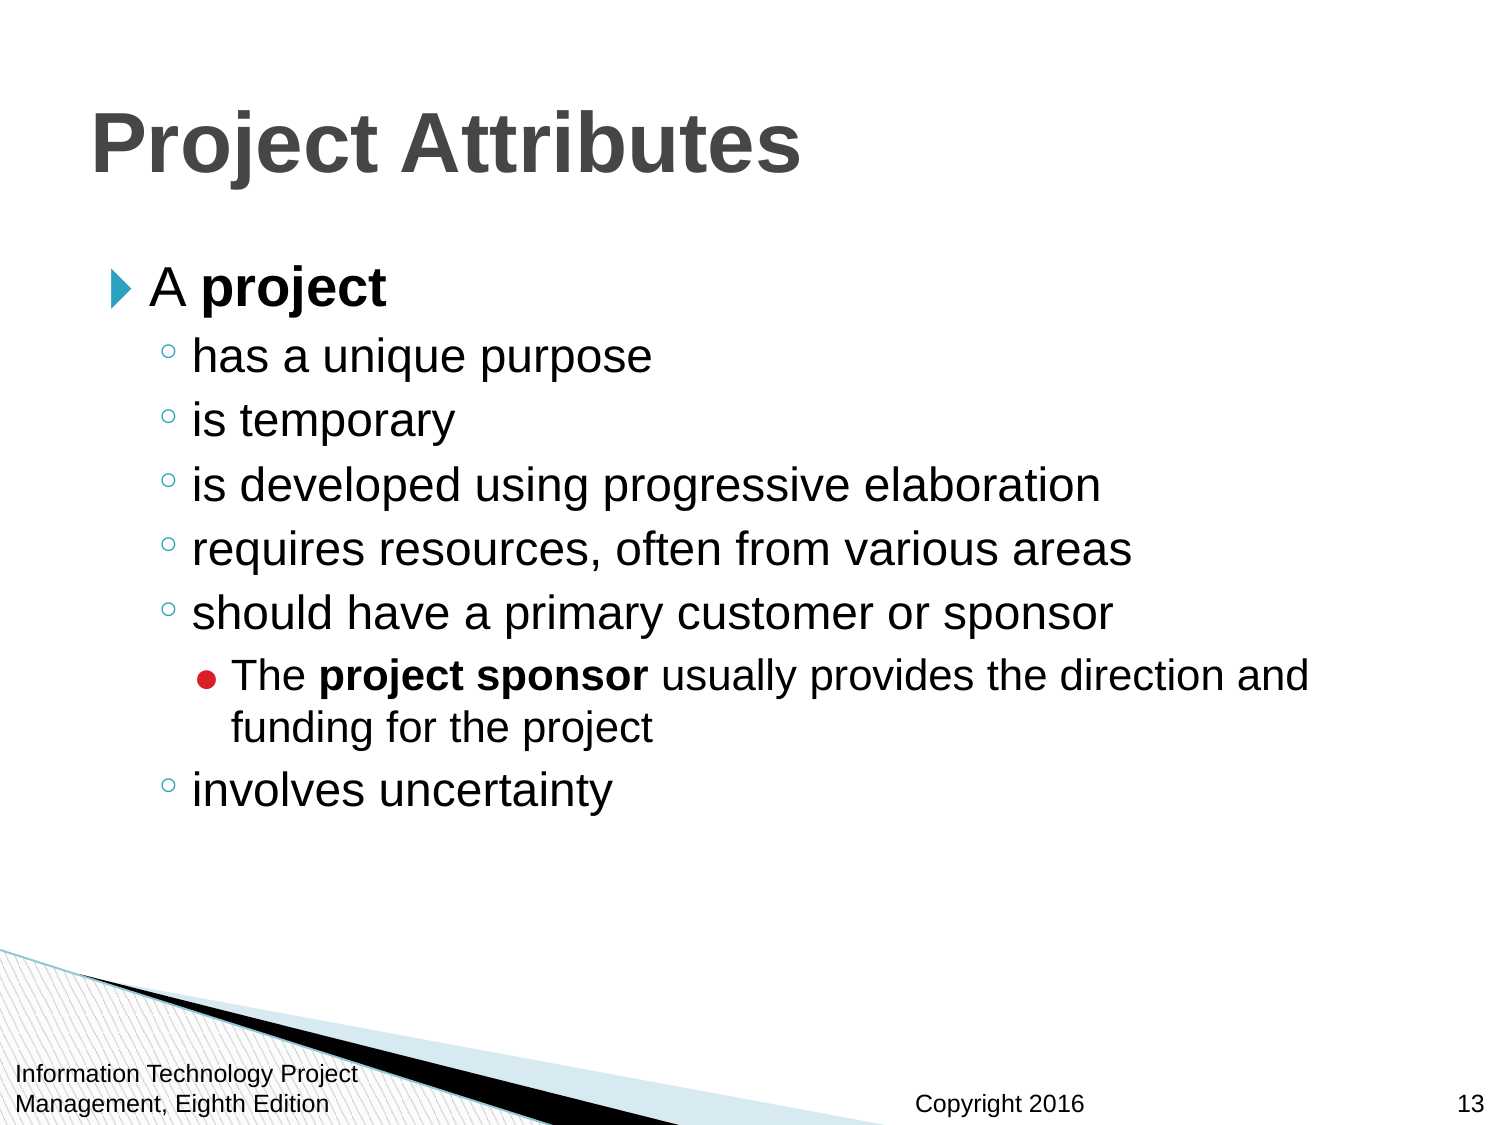

# Project Attributes
A project
has a unique purpose
is temporary
is developed using progressive elaboration
requires resources, often from various areas
should have a primary customer or sponsor
The project sponsor usually provides the direction and funding for the project
involves uncertainty

Information Technology Project Management, Eighth Edition
13